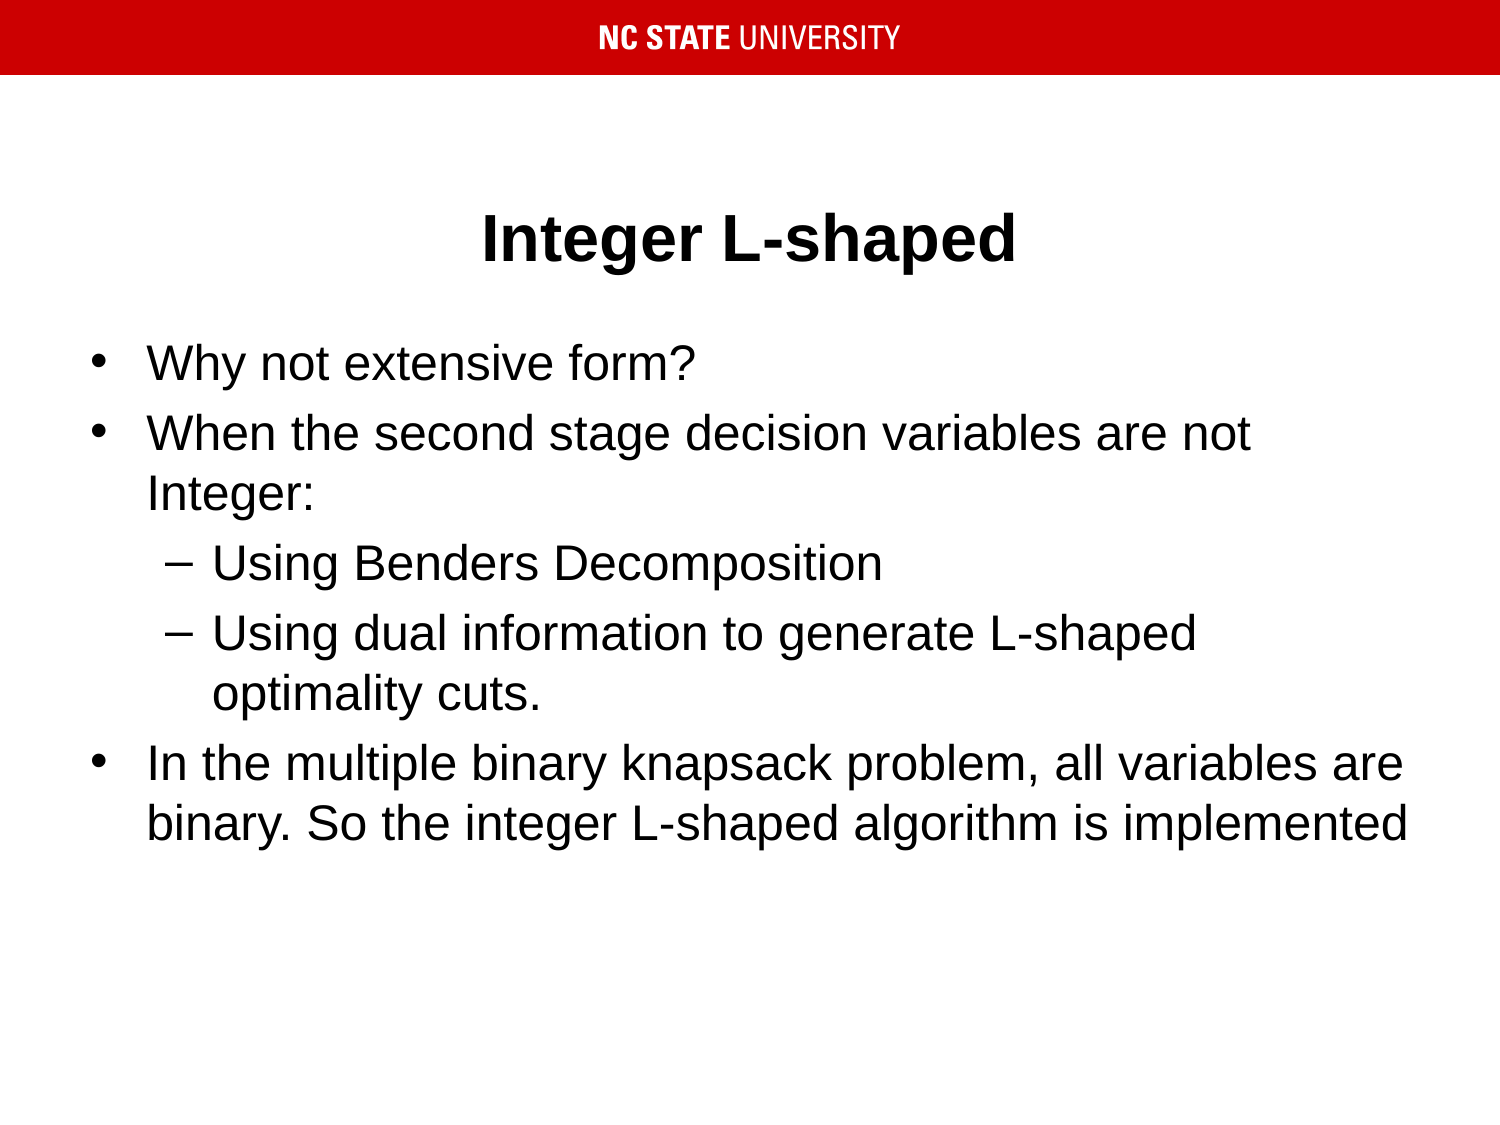

# Integer L-shaped
Why not extensive form?
When the second stage decision variables are not Integer:
Using Benders Decomposition
Using dual information to generate L-shaped optimality cuts.
In the multiple binary knapsack problem, all variables are binary. So the integer L-shaped algorithm is implemented